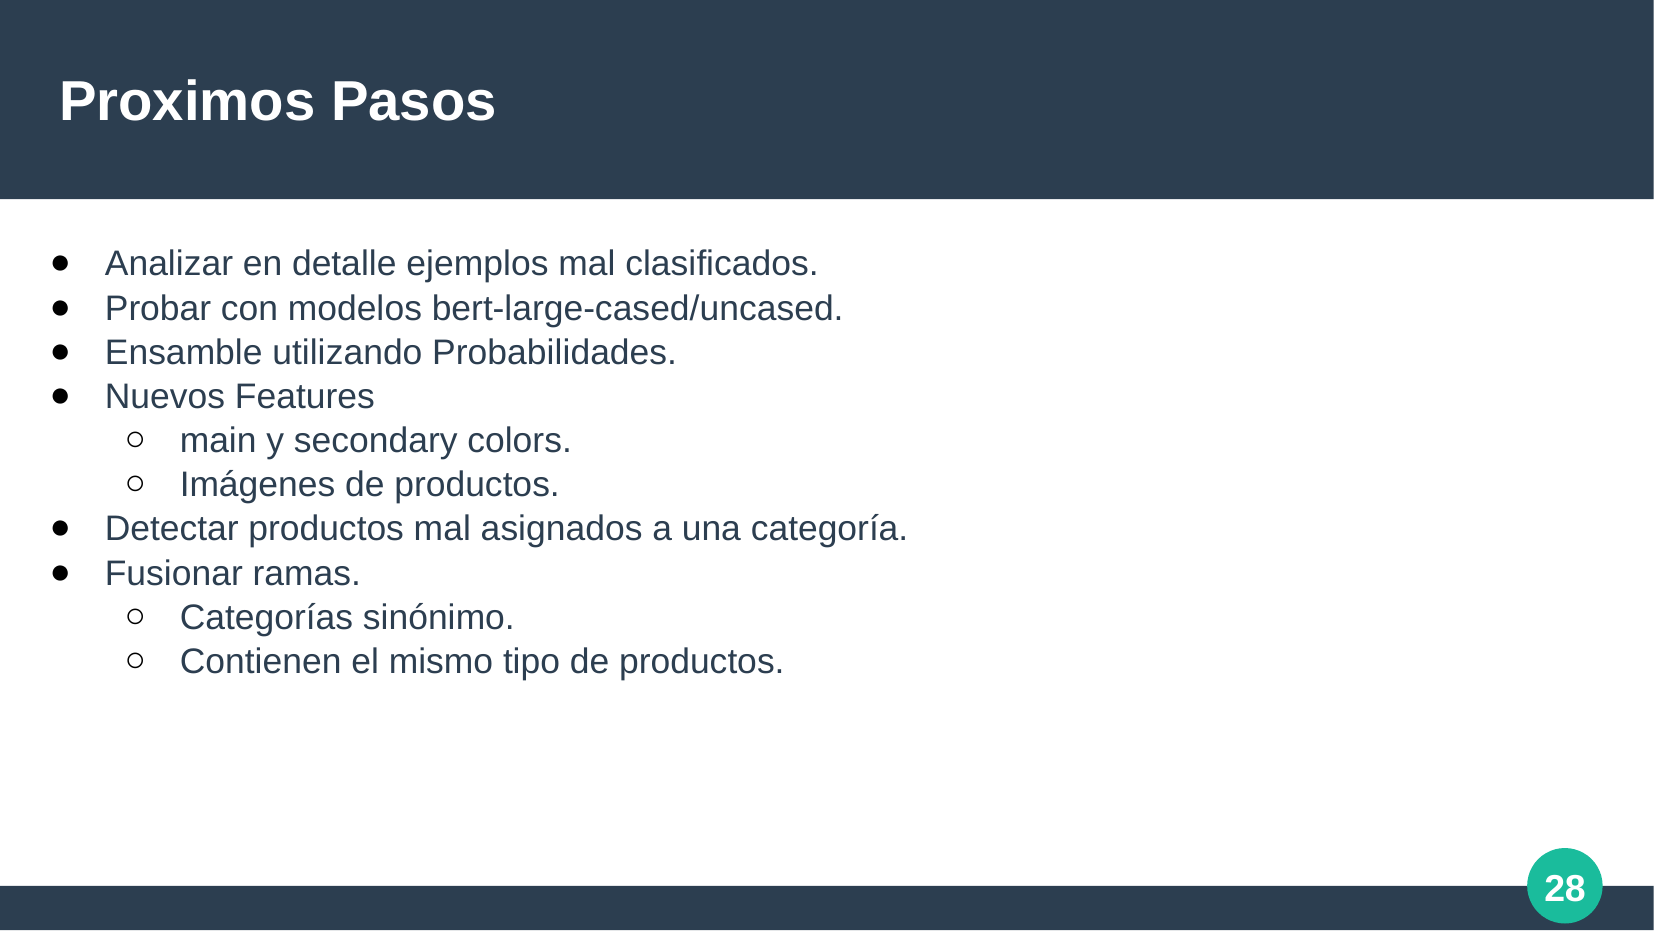

# Proximos Pasos
Analizar en detalle ejemplos mal clasificados.
Probar con modelos bert-large-cased/uncased.
Ensamble utilizando Probabilidades.
Nuevos Features
main y secondary colors.
Imágenes de productos.
Detectar productos mal asignados a una categoría.
Fusionar ramas.
Categorías sinónimo.
Contienen el mismo tipo de productos.